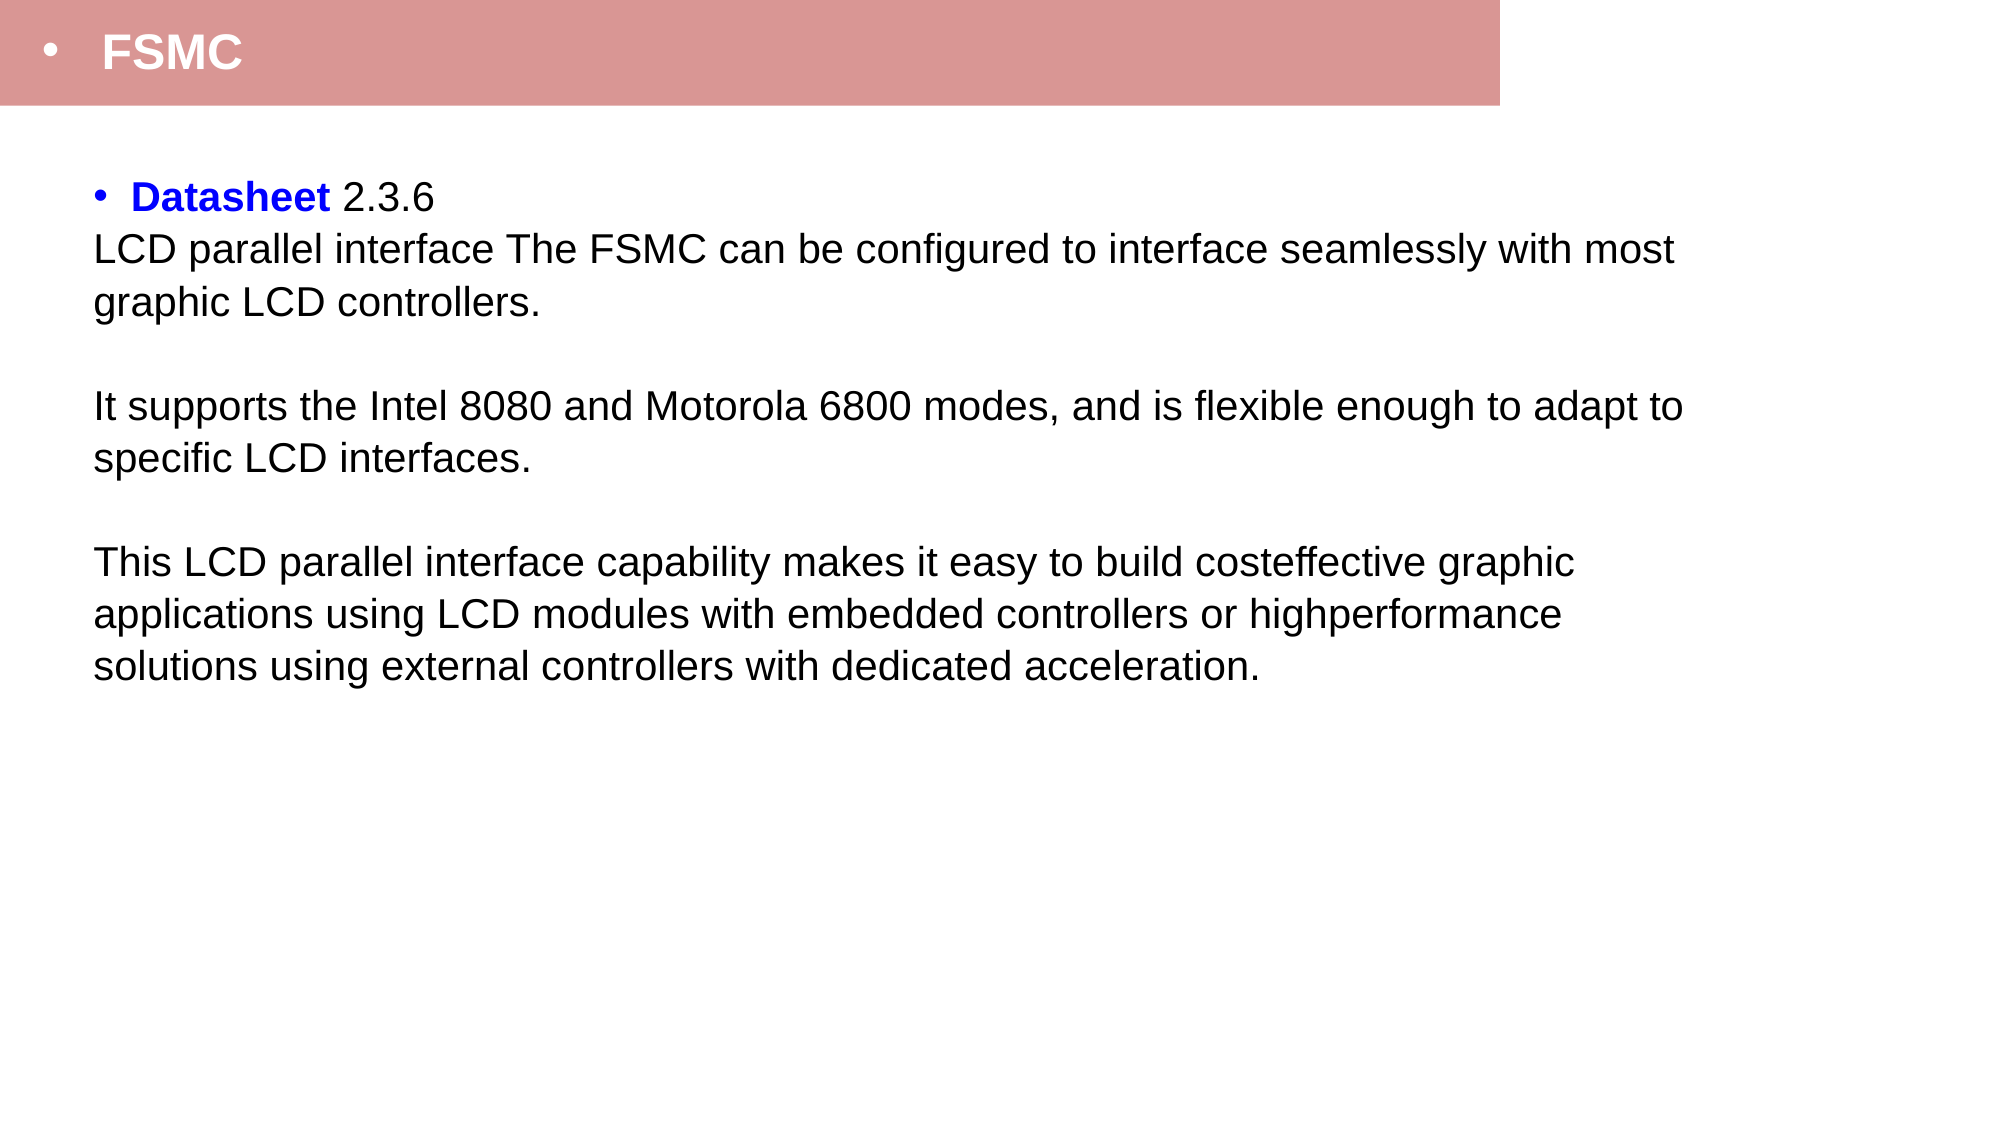

FSMC
  Datasheet 2.3.6
LCD parallel interface The FSMC can be configured to interface seamlessly with most graphic LCD controllers.

It supports the Intel 8080 and Motorola 6800 modes, and is flexible enough to adapt to specific LCD interfaces.

This LCD parallel interface capability makes it easy to build costeffective graphic applications using LCD modules with embedded controllers or highperformance solutions using external controllers with dedicated acceleration.